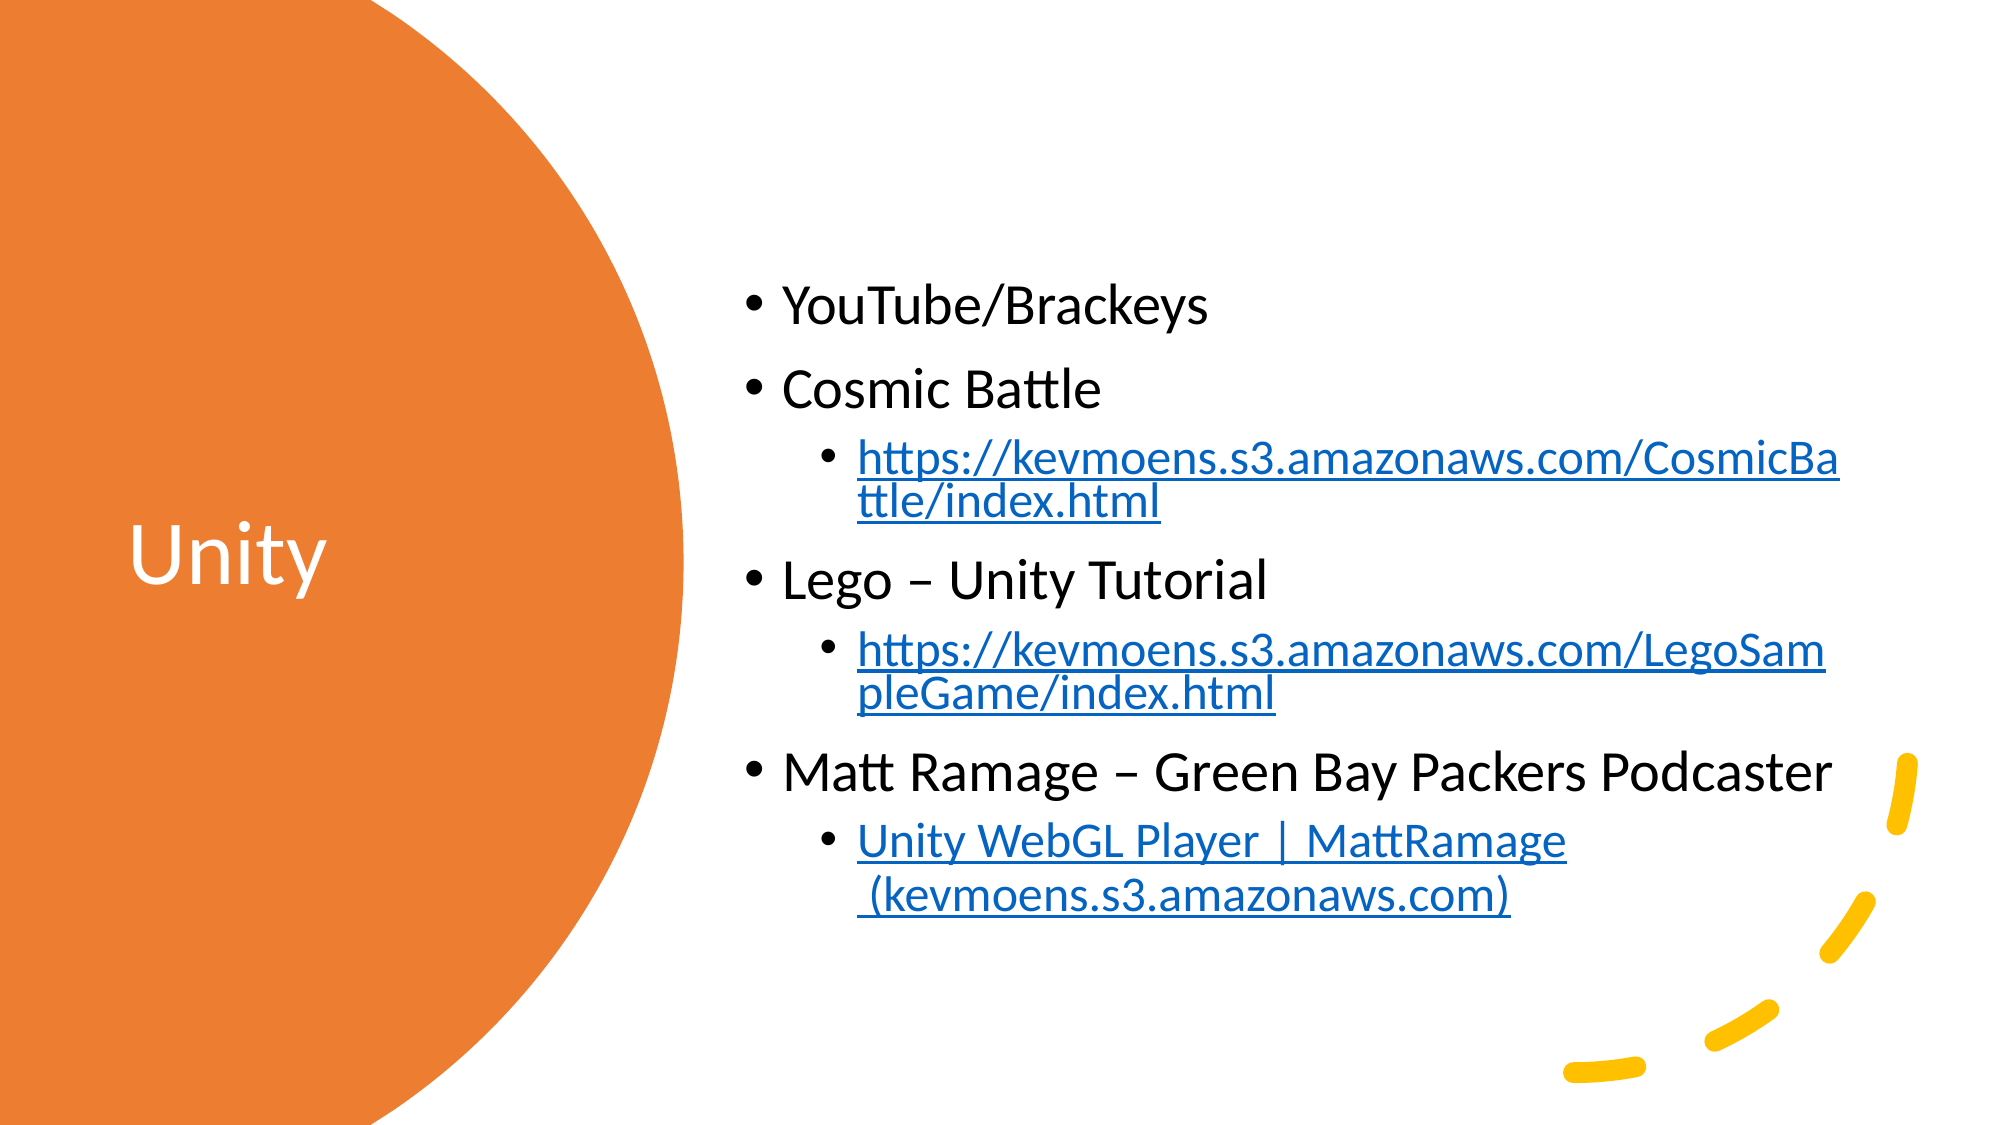

YouTube/Brackeys
Cosmic Battle
https://kevmoens.s3.amazonaws.com/CosmicBattle/index.html
Lego – Unity Tutorial
https://kevmoens.s3.amazonaws.com/LegoSampleGame/index.html
Matt Ramage – Green Bay Packers Podcaster
Unity WebGL Player | MattRamage (kevmoens.s3.amazonaws.com)
# Unity